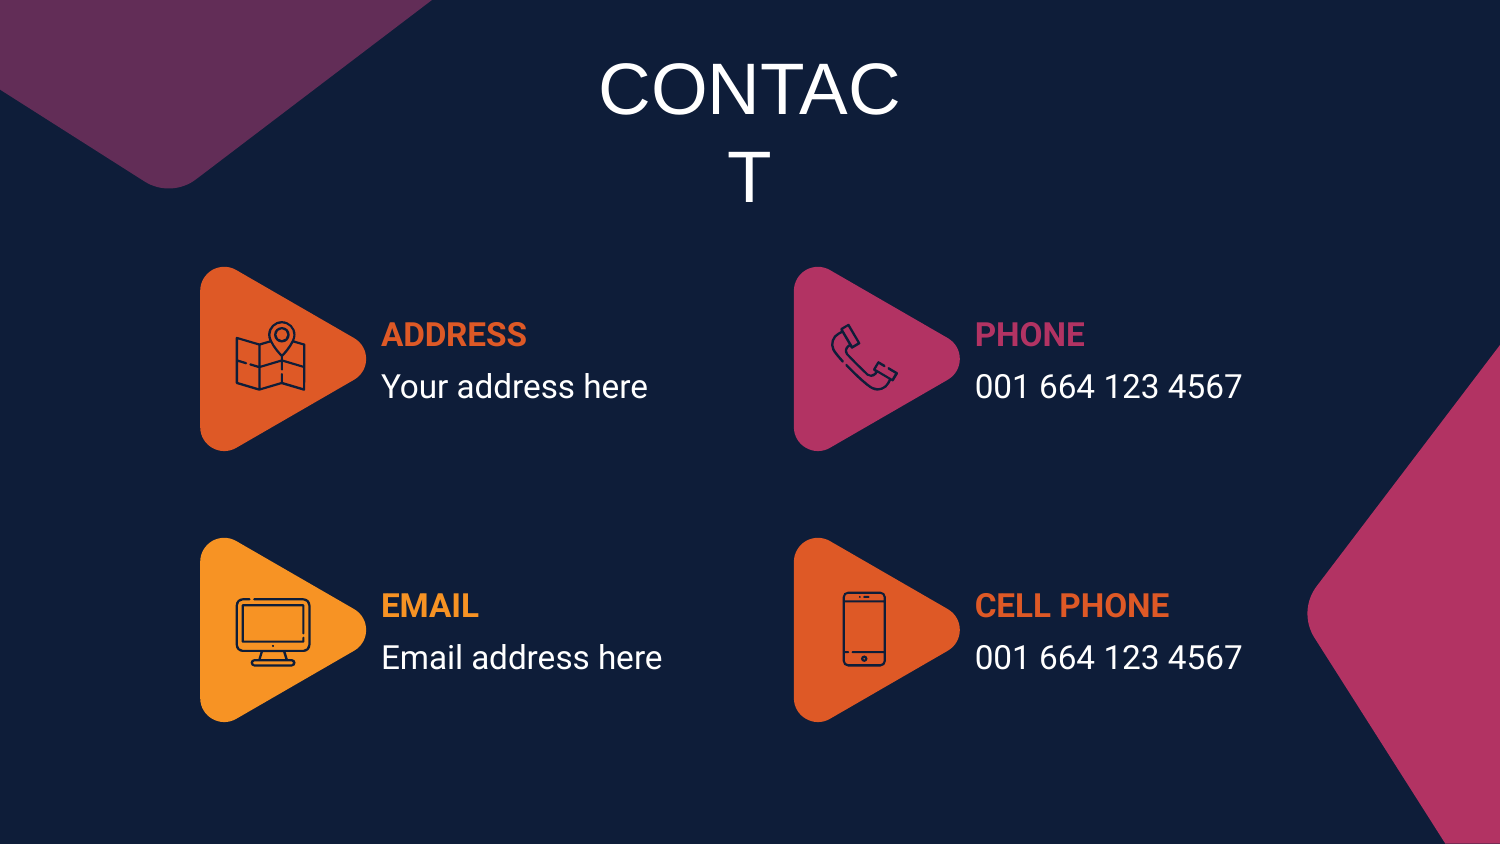

# CONTACT

ADDRESS
PHONE

Your address here
001 664 123 4567

EMAIL
CELL PHONE

Email address here
001 664 123 4567